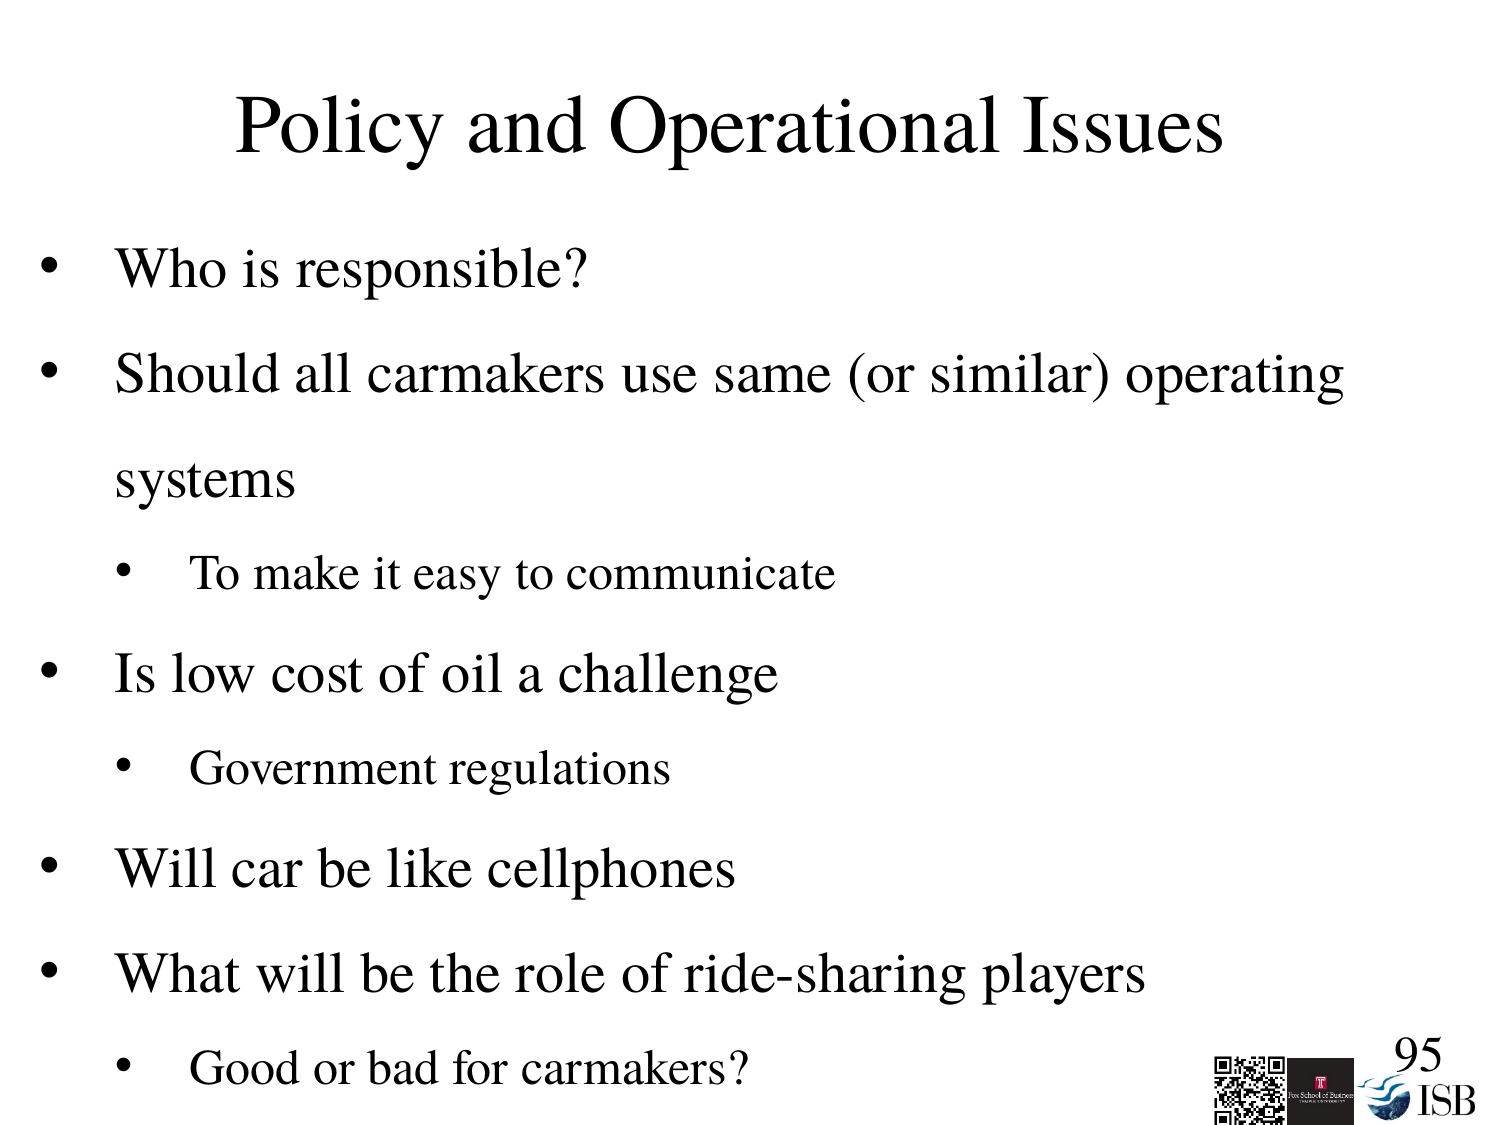

Policy and Operational Issues
Who is responsible?
Should all carmakers use same (or similar) operating systems
To make it easy to communicate
Is low cost of oil a challenge
Government regulations
Will car be like cellphones
What will be the role of ride-sharing players
Good or bad for carmakers?
95